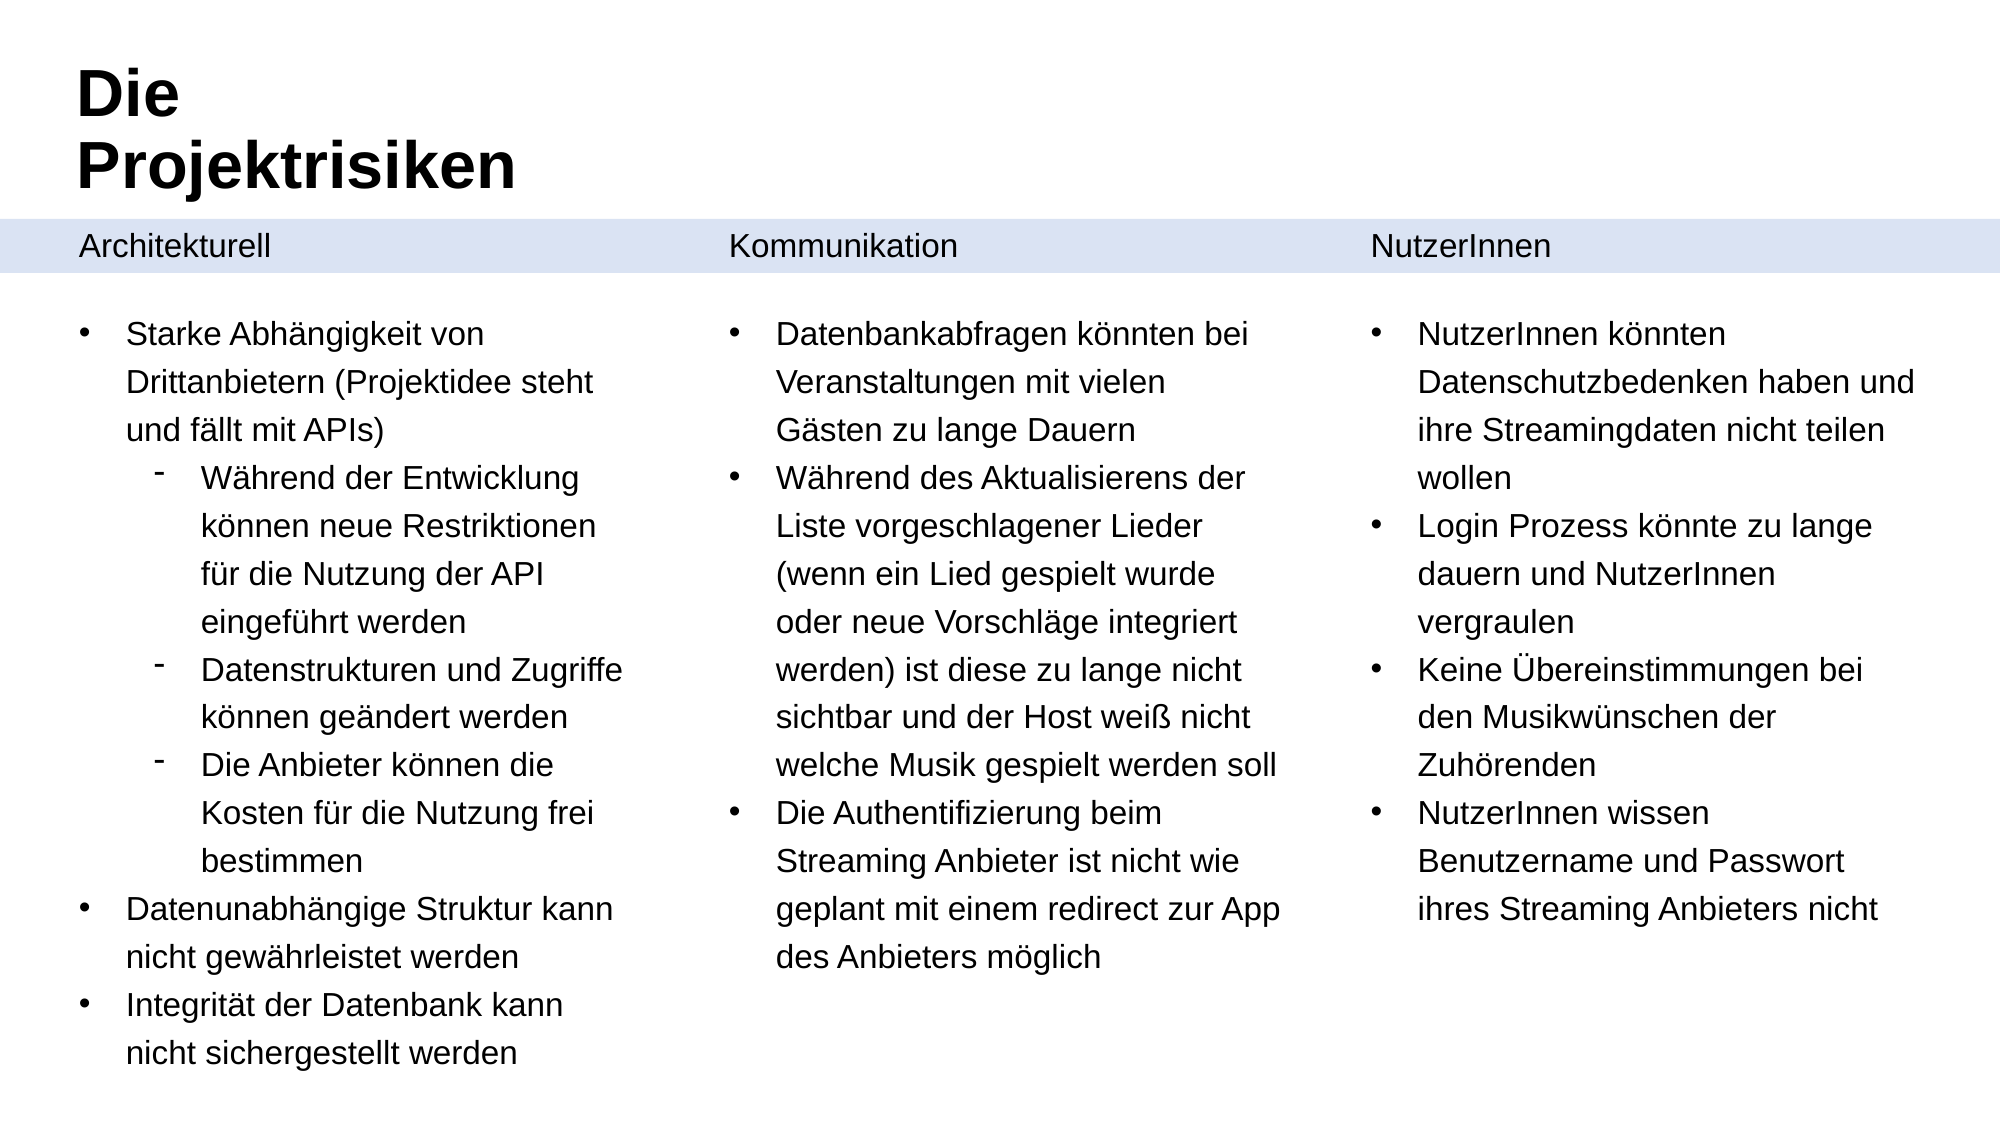

Die Projektrisiken
Architekturell

Starke Abhängigkeit von Drittanbietern (Projektidee steht und fällt mit APIs)
Während der Entwicklung können neue Restriktionen für die Nutzung der API eingeführt werden
Datenstrukturen und Zugriffe können geändert werden
Die Anbieter können die Kosten für die Nutzung frei bestimmen
Datenunabhängige Struktur kann nicht gewährleistet werden
Integrität der Datenbank kann nicht sichergestellt werden
Kommunikation

Datenbankabfragen könnten bei Veranstaltungen mit vielen Gästen zu lange Dauern
Während des Aktualisierens der Liste vorgeschlagener Lieder (wenn ein Lied gespielt wurde oder neue Vorschläge integriert werden) ist diese zu lange nicht sichtbar und der Host weiß nicht welche Musik gespielt werden soll
Die Authentifizierung beim Streaming Anbieter ist nicht wie geplant mit einem redirect zur App des Anbieters möglich
NutzerInnen

NutzerInnen könnten Datenschutzbedenken haben und ihre Streamingdaten nicht teilen wollen
Login Prozess könnte zu lange dauern und NutzerInnen vergraulen
Keine Übereinstimmungen bei den Musikwünschen der Zuhörenden
NutzerInnen wissen Benutzername und Passwort ihres Streaming Anbieters nicht